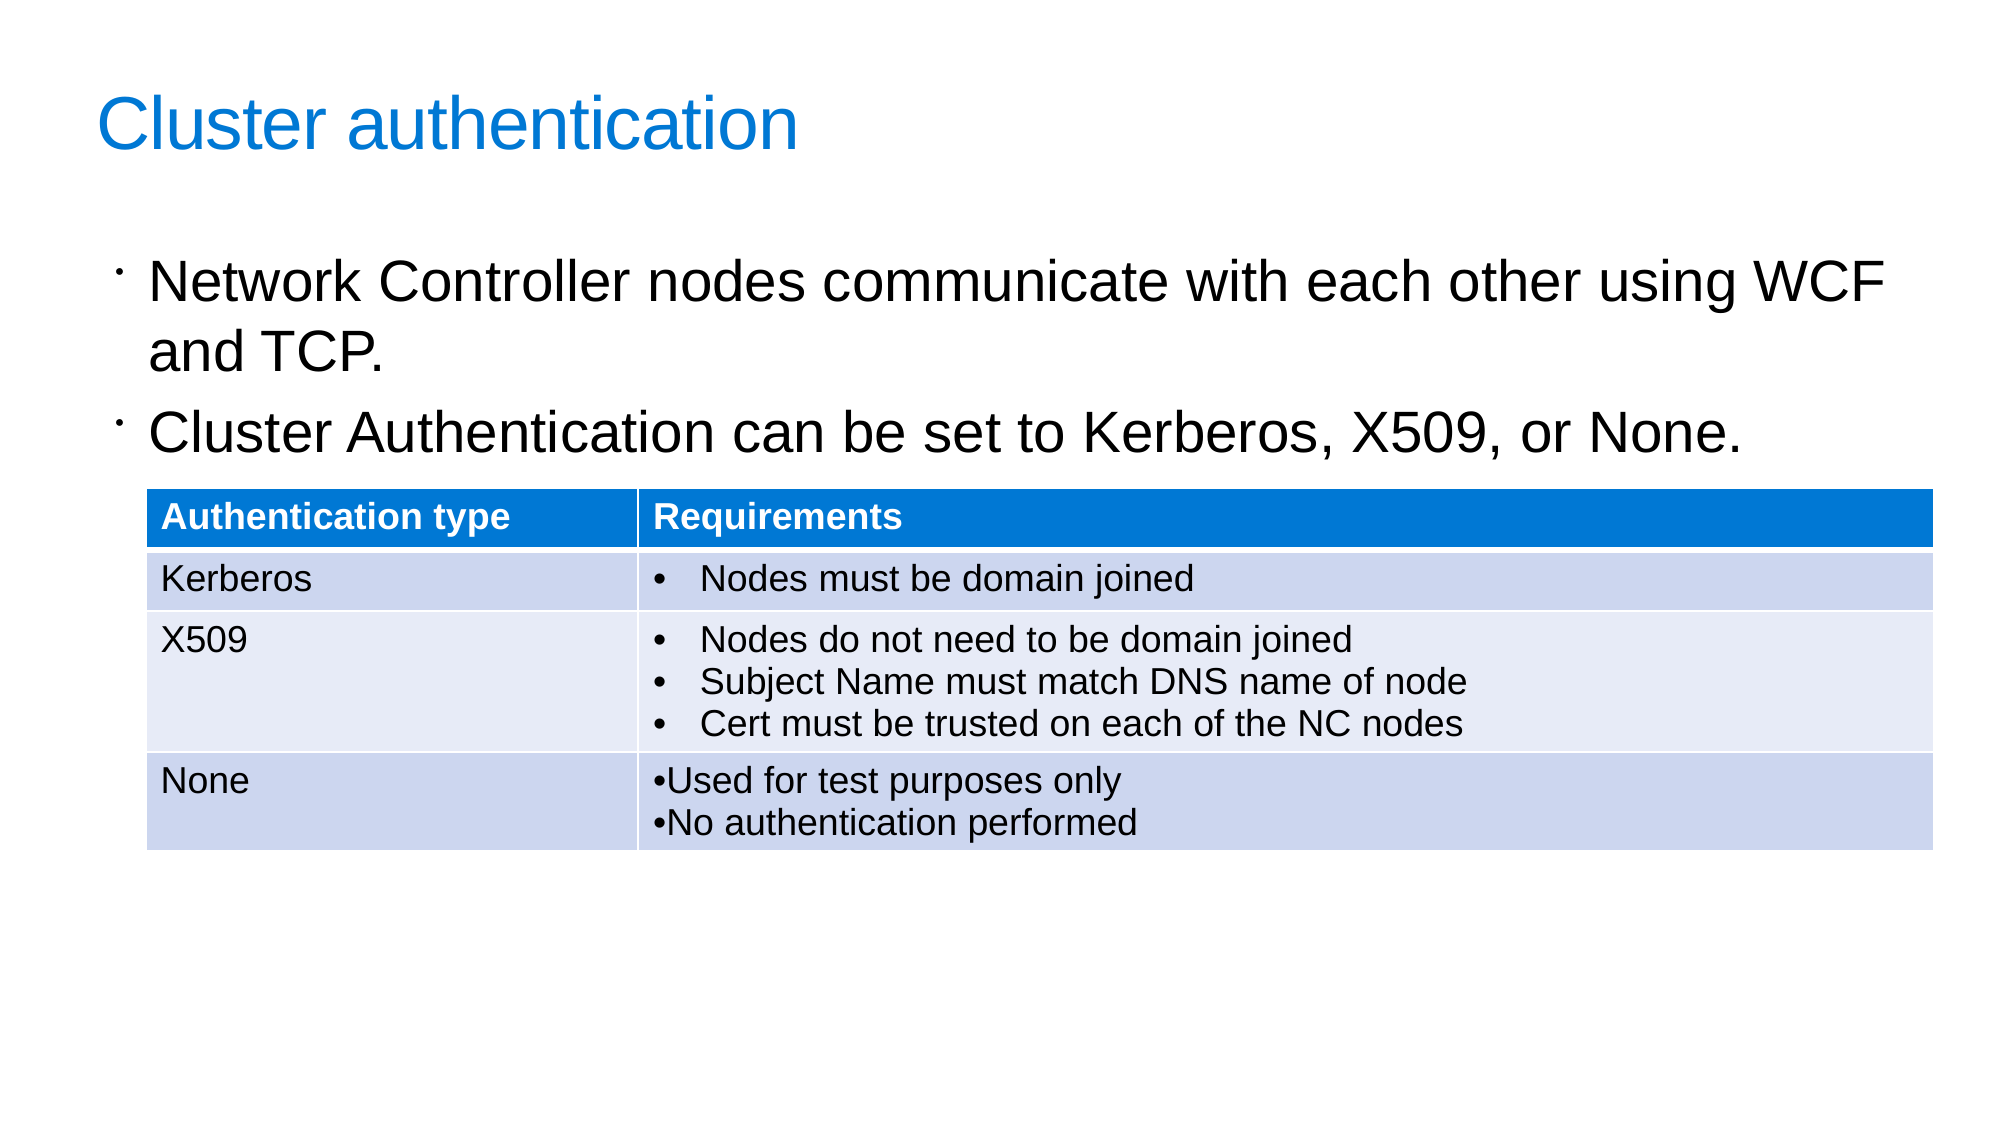

# Cluster authentication
Network Controller nodes communicate with each other using WCF and TCP.
Cluster Authentication can be set to Kerberos, X509, or None.

| Authentication type | Requirements |
| --- | --- |
| Kerberos | Nodes must be domain joined |
| X509 | Nodes do not need to be domain joined Subject Name must match DNS name of node Cert must be trusted on each of the NC nodes |
| None | Used for test purposes only No authentication performed |